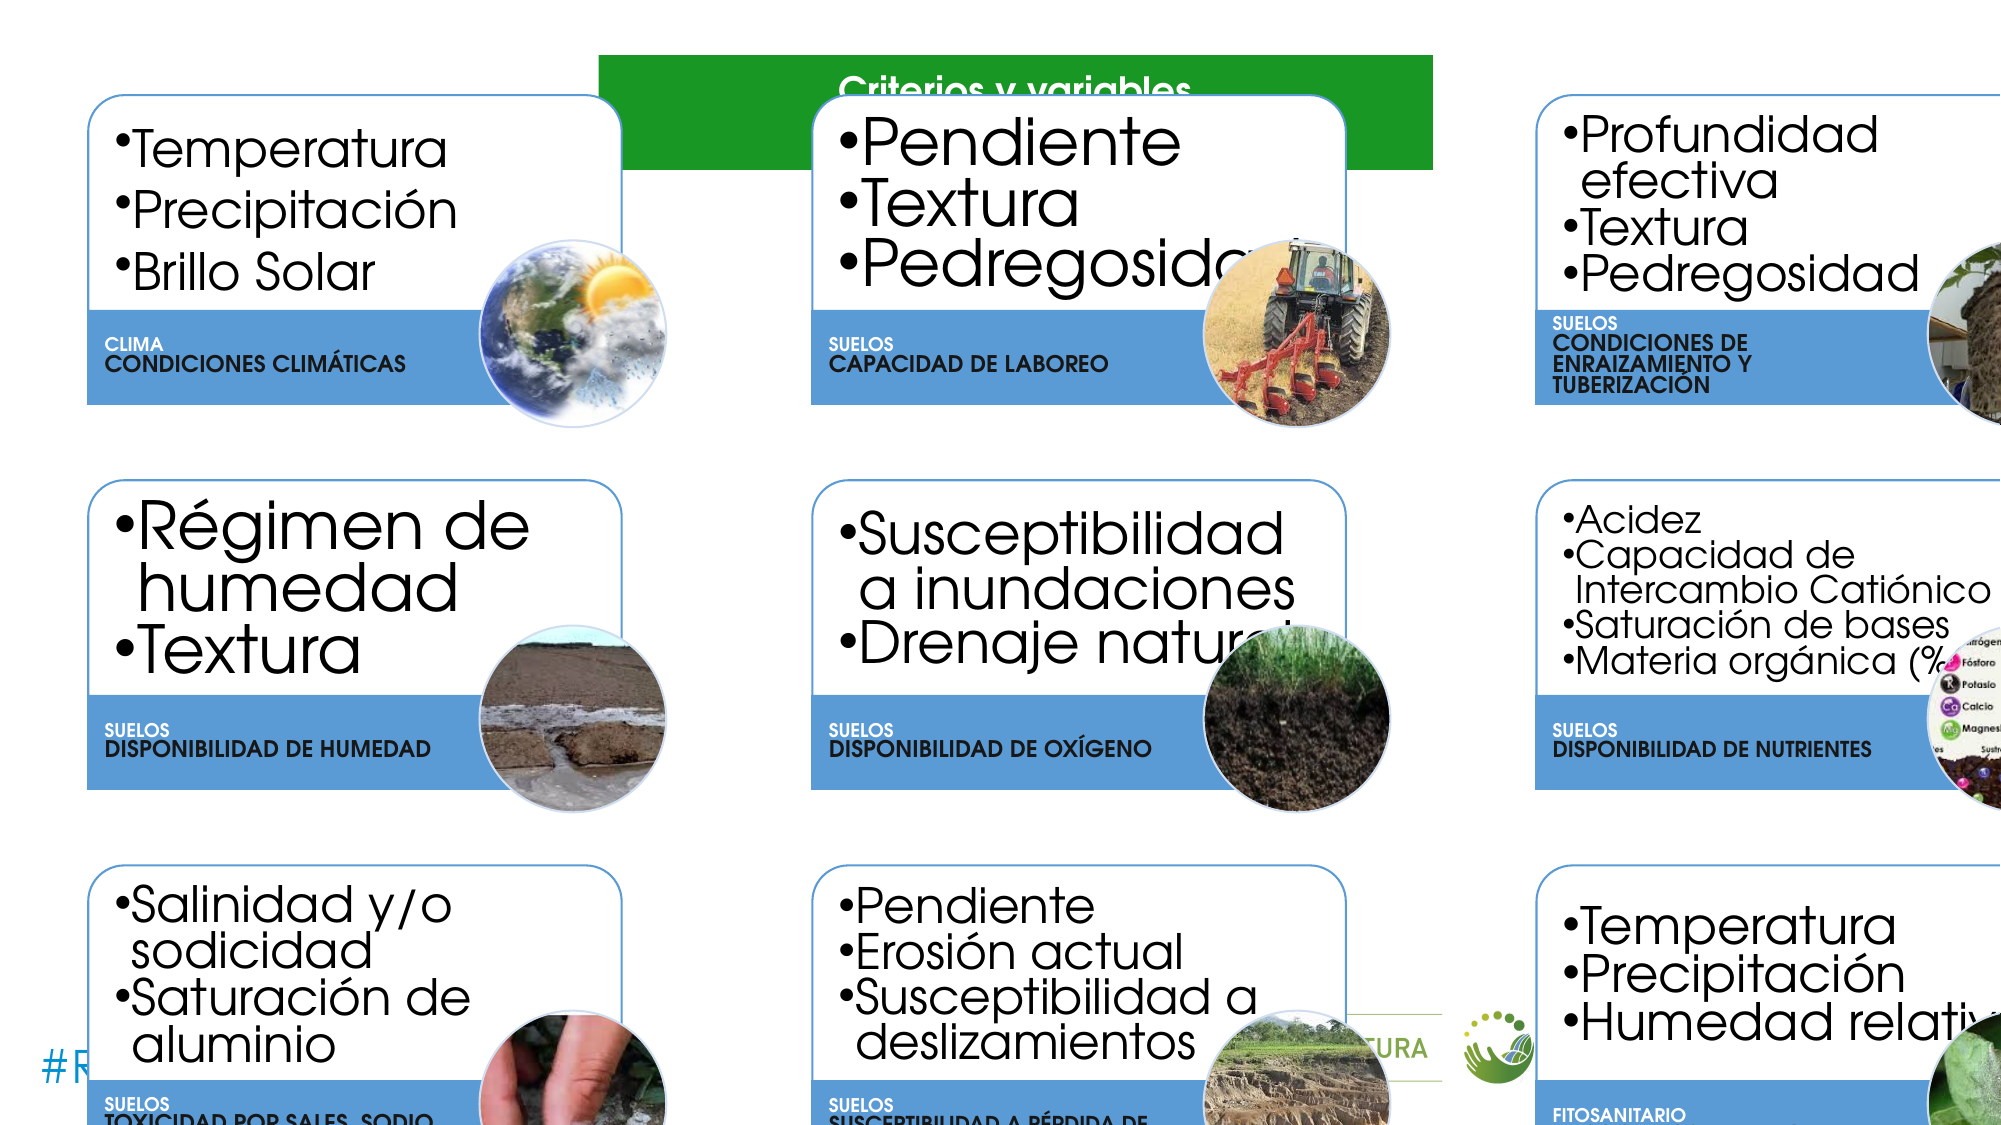

Criterios y variables
Componente FÍSICO
CLIMA
CONDICIONES CLIMÁTICAS
SUELOS
CONDICIONES DE ENRAIZAMIENTO Y TUBERIZACIÓN
SUELOS
DISPONIBILIDAD DE OXÍGENO
Temperatura
Pendiente
Profundidad efectiva
SUELOS
DISPONIBILIDAD DE HUMEDAD
Susceptibilidad a inundaciones
Régimen de humedad
SUELOS
DISPONIBILIDAD DE NUTRIENTES
Acidez
SUELOS
Salinidad y/o sodicidad
SUELOS
Pendiente
FITOSANITARIO
Temperatura
Precipitación
Brillo Solar
Textura
Pedregosidad
Textura
Pedregosidad
Textura
Drenaje natural
Capacidad de Intercambio Catiónico
Saturación de bases
Materia orgánica (%C)
Saturación de aluminio
Erosión actual
Susceptibilidad a deslizamientos
Precipitación
Humedad relativa
SUELOS
CAPACIDAD DE LABOREO